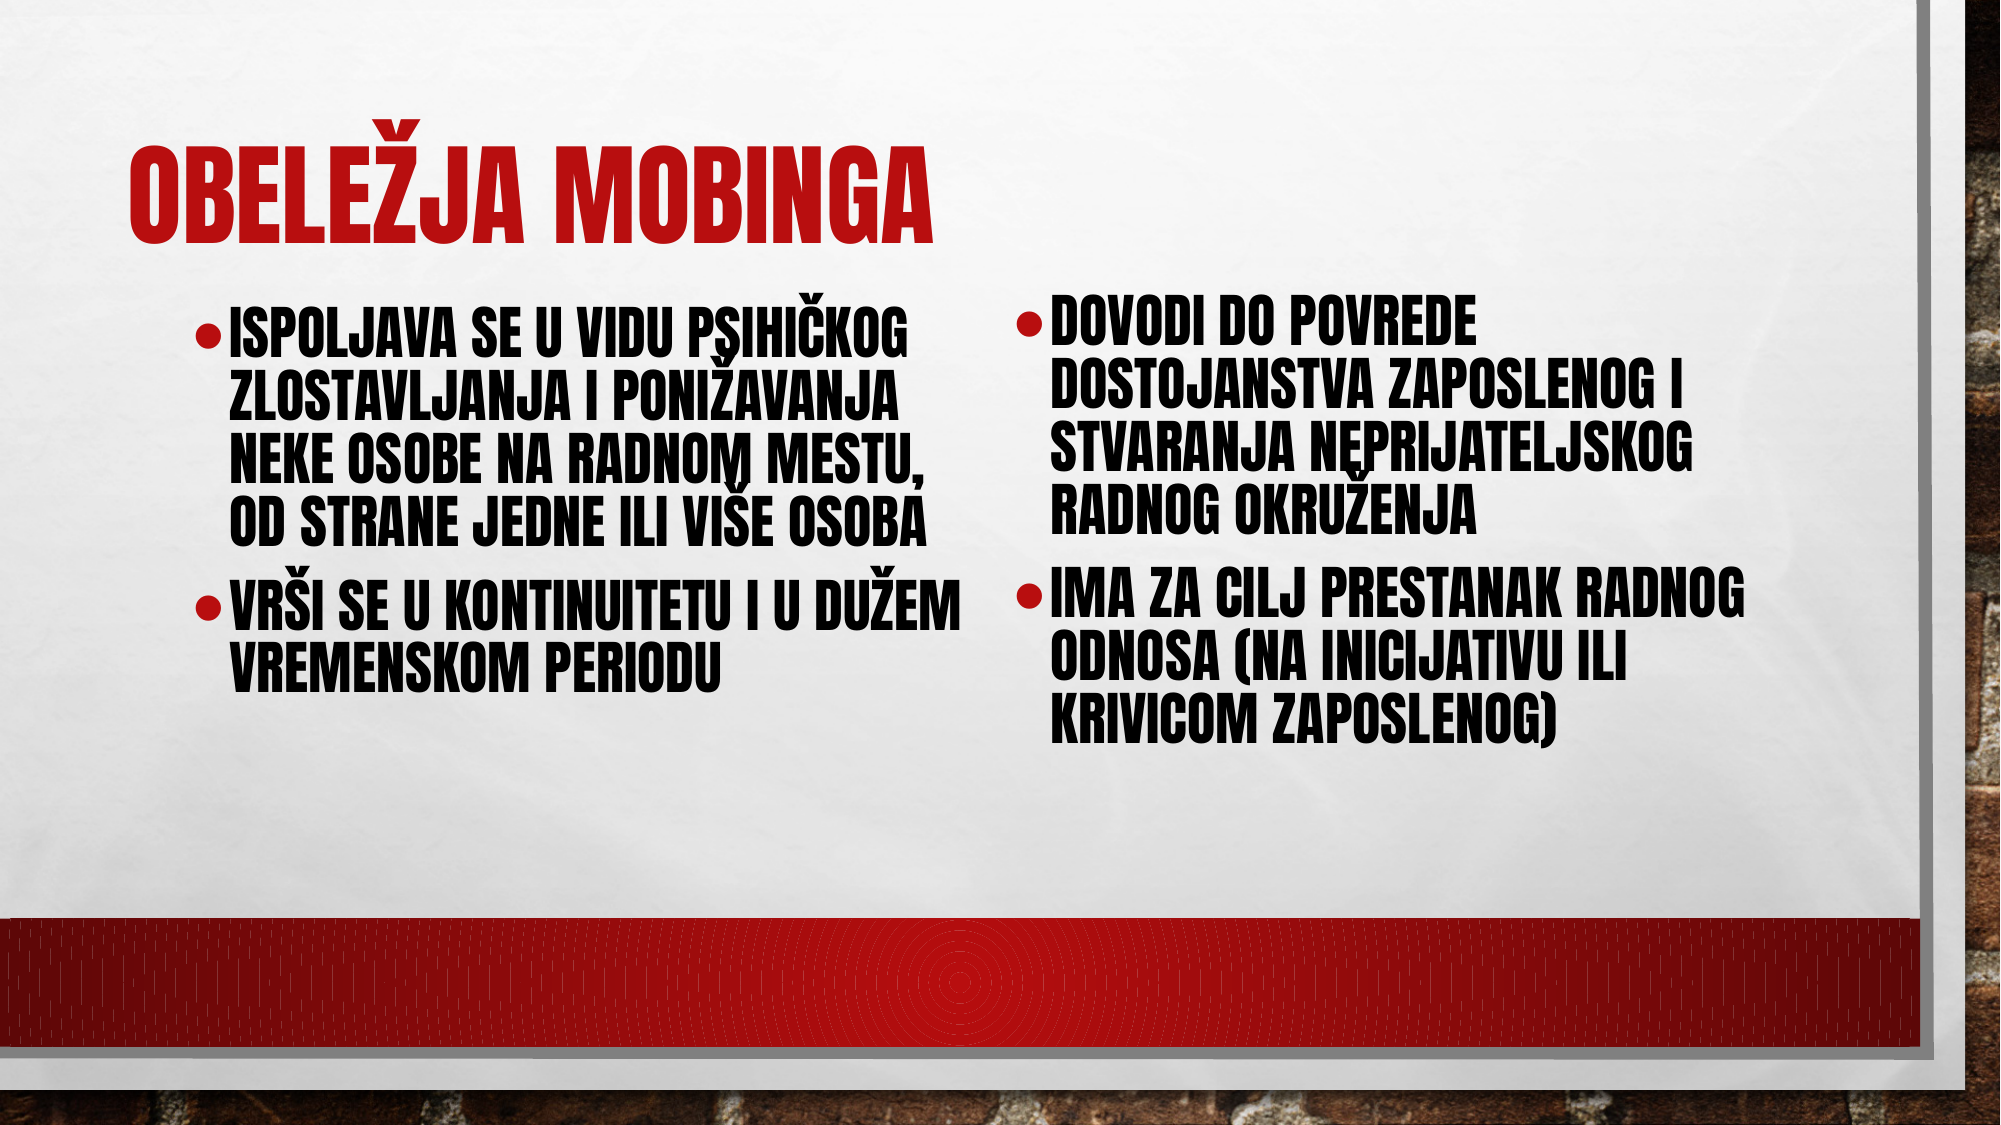

# Obeležja mobinga
Dovodi do povrede dostojanstva zaposlenog i  stvaranja neprijateljskog radnog okruženja
Ima za cilj prestanak radnog odnosa (na inicijativu ili krivicom zaposlenog)
Ispoljava se u vidu psihičkog zlostavljanja i ponižavanja neke osobe na radnom mestu, od strane jedne ili više osoba
Vrši se u kontinuitetu i u dužem vremenskom periodu